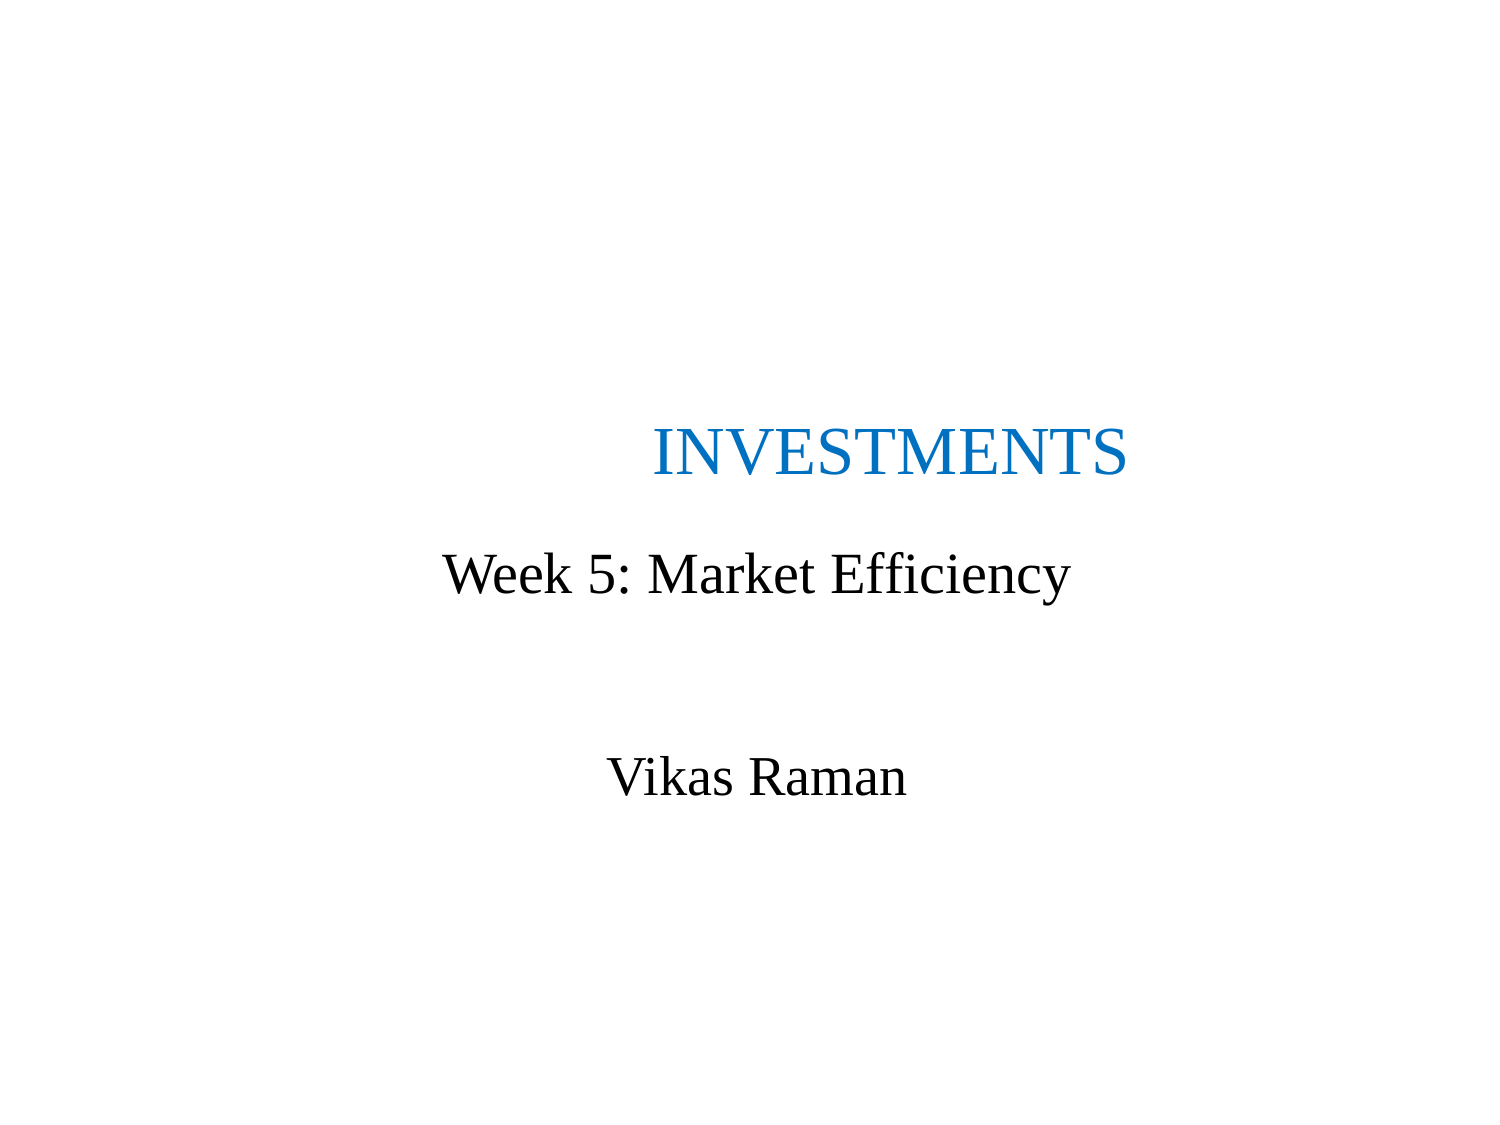

# INVESTMENTS
Week 5: Market Efficiency

Vikas Raman